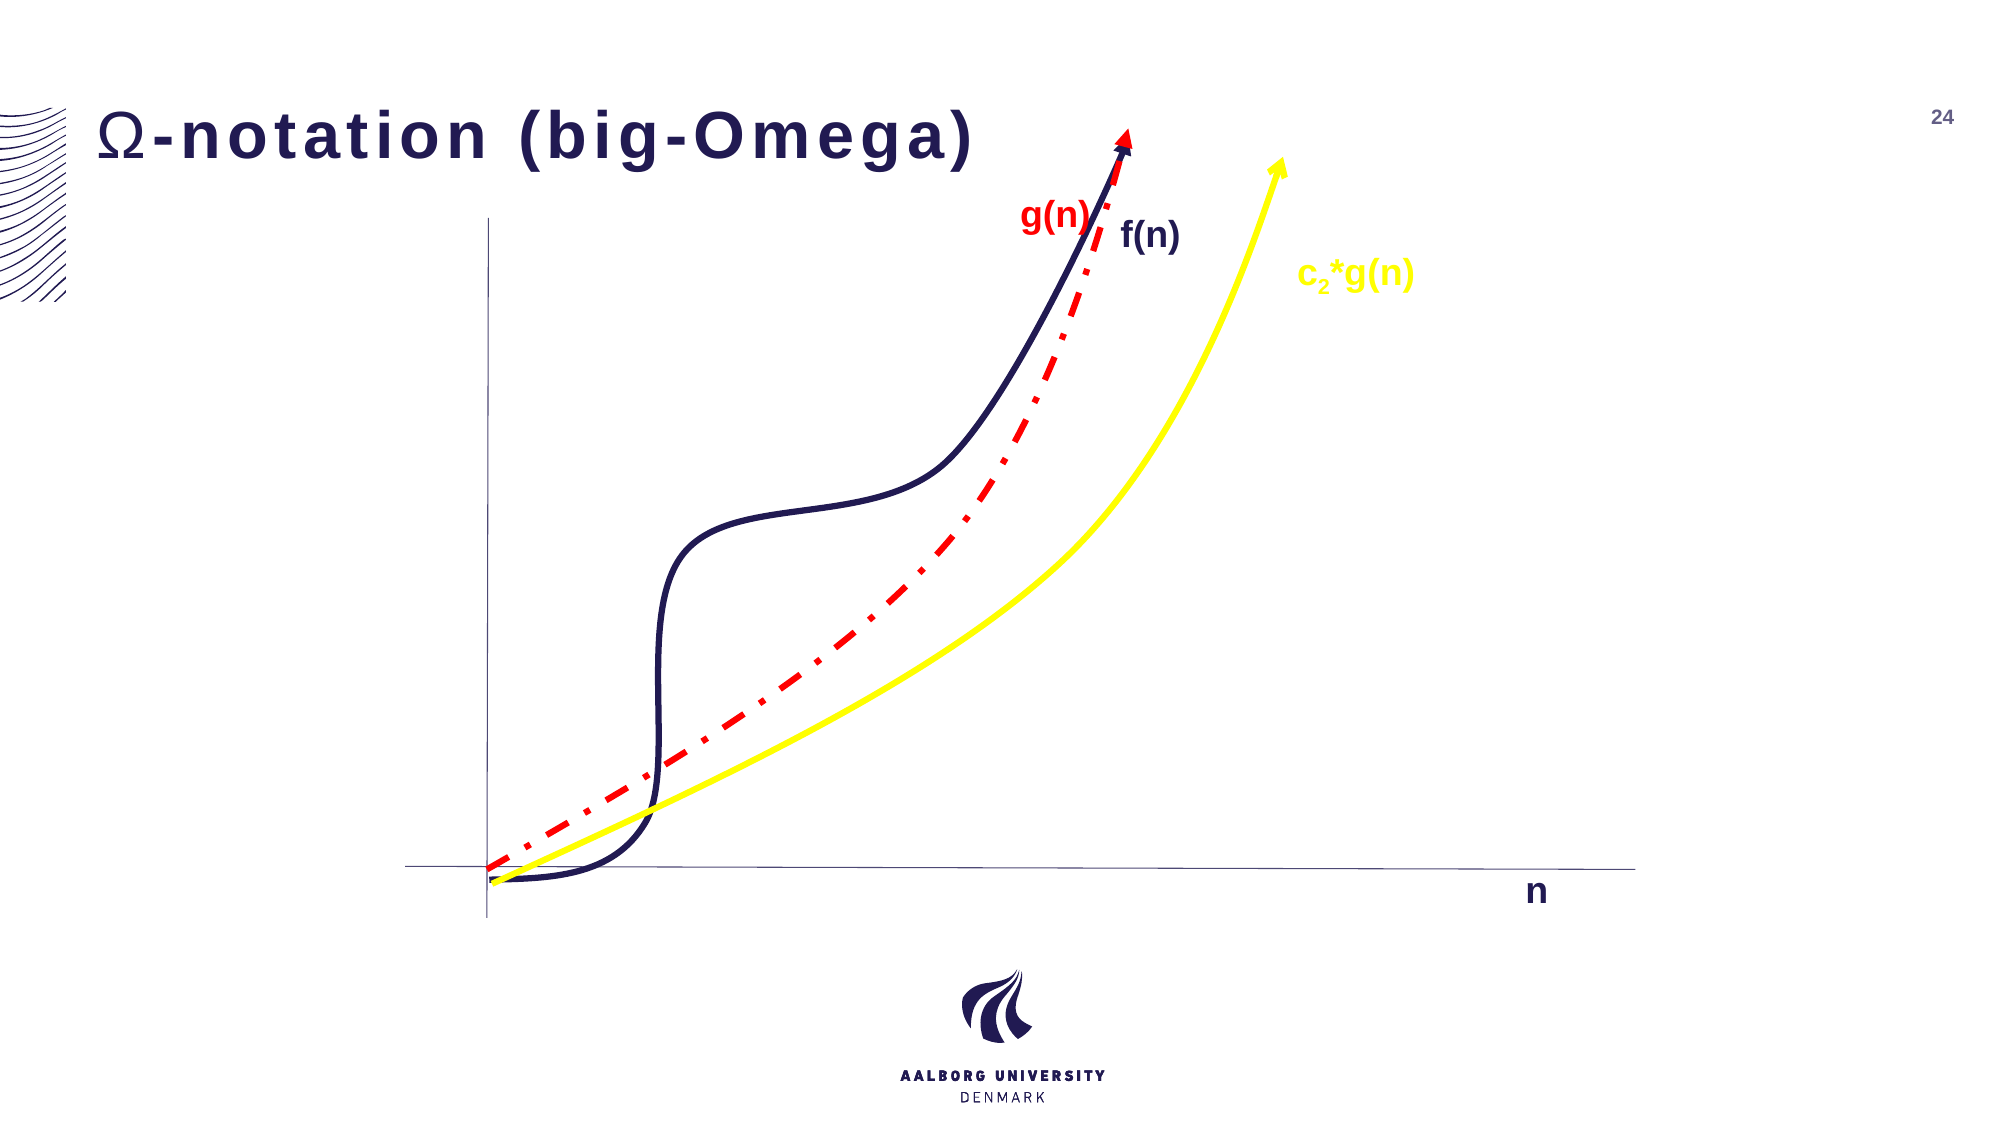

# Ω-notation (big-Omega)
24

g(n)

c2*g(n)
f(n)
n